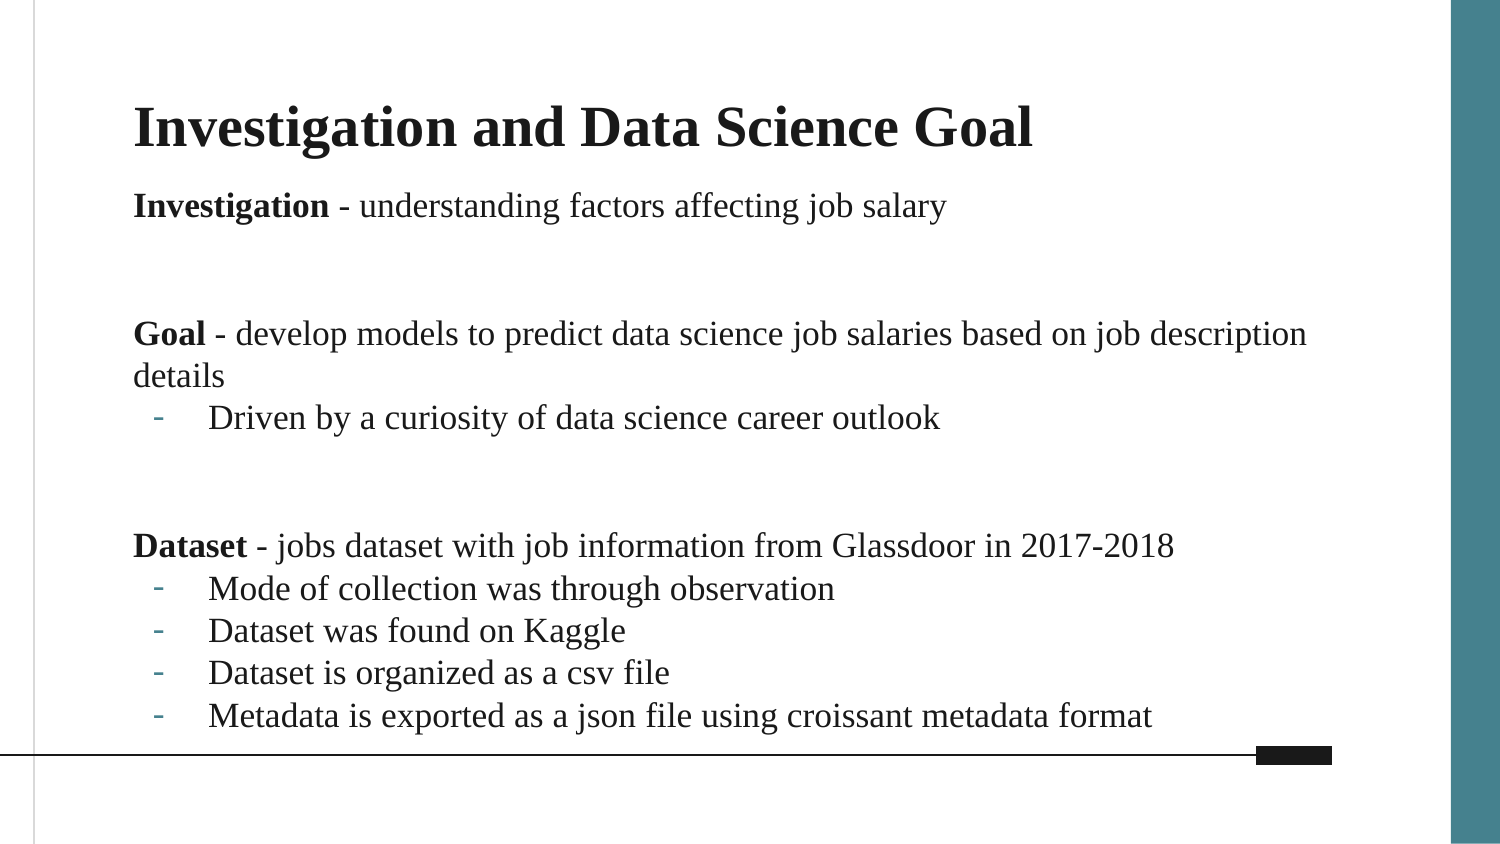

# Investigation and Data Science Goal
Investigation - understanding factors affecting job salary

Goal - develop models to predict data science job salaries based on job description details
Driven by a curiosity of data science career outlook

Dataset - jobs dataset with job information from Glassdoor in 2017-2018
Mode of collection was through observation
Dataset was found on Kaggle
Dataset is organized as a csv file
Metadata is exported as a json file using croissant metadata format